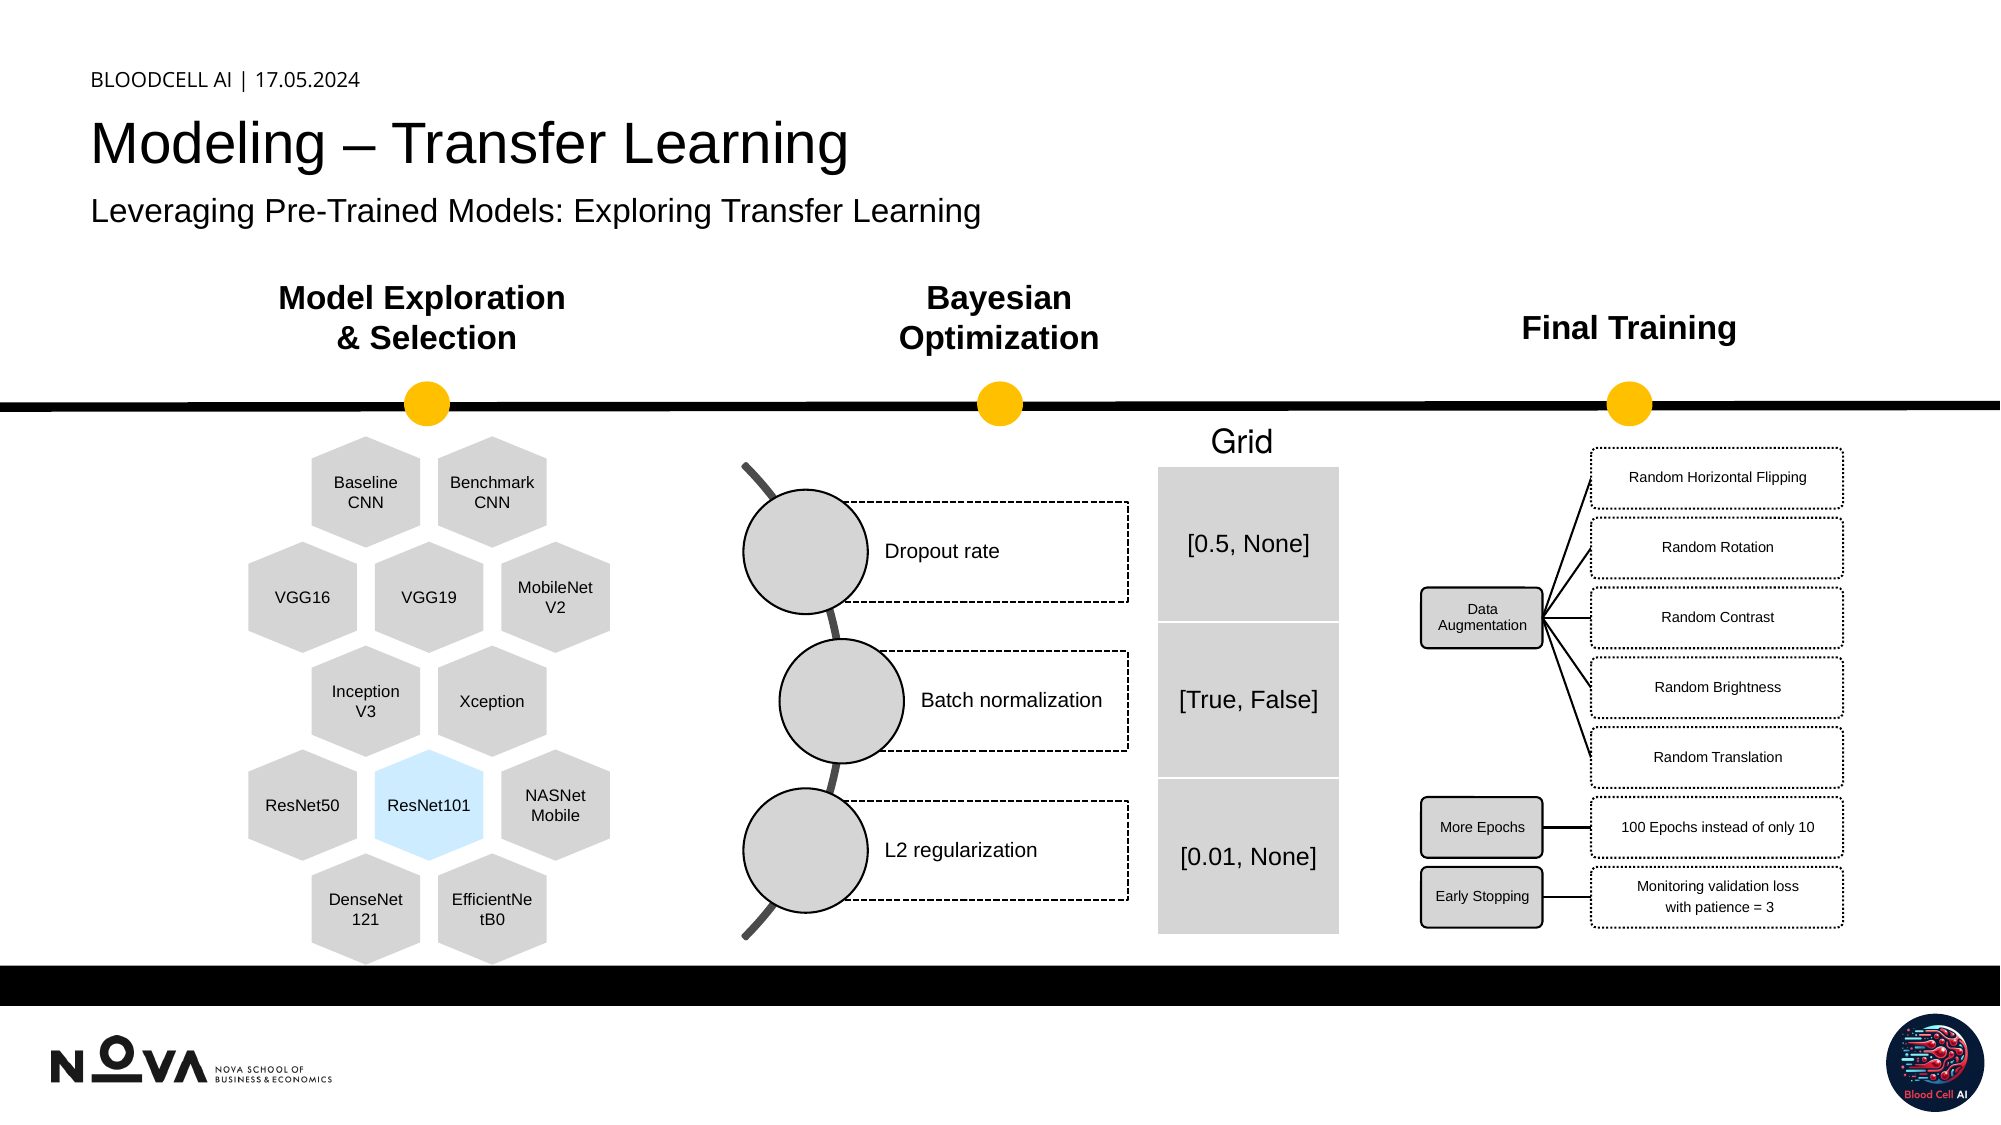

Modeling – Transfer Learning
Leveraging Pre-Trained Models: Exploring Transfer Learning
Final Training
Bayesian Optimization
Model Exploration
& Selection
Dropout rate
Batch normalization
L2 regularization

Grid
Baseline CNN
Benchmark CNN
VGG16
VGG19
MobileNet V2
Inception V3
Xception
ResNet50
ResNet101
NASNet Mobile
DenseNet 121
EfficientNetB0
Data Augmentation

Random Horizontal Flipping

Random Rotation

Random Contrast

Random Brightness

Random Translation
More Epochs

100 Epochs instead of only 10
Early Stopping

Monitoring validation loss
 with patience = 3
| [0.5, None] |
| --- |
| [True, False] |
| [0.01, None] |